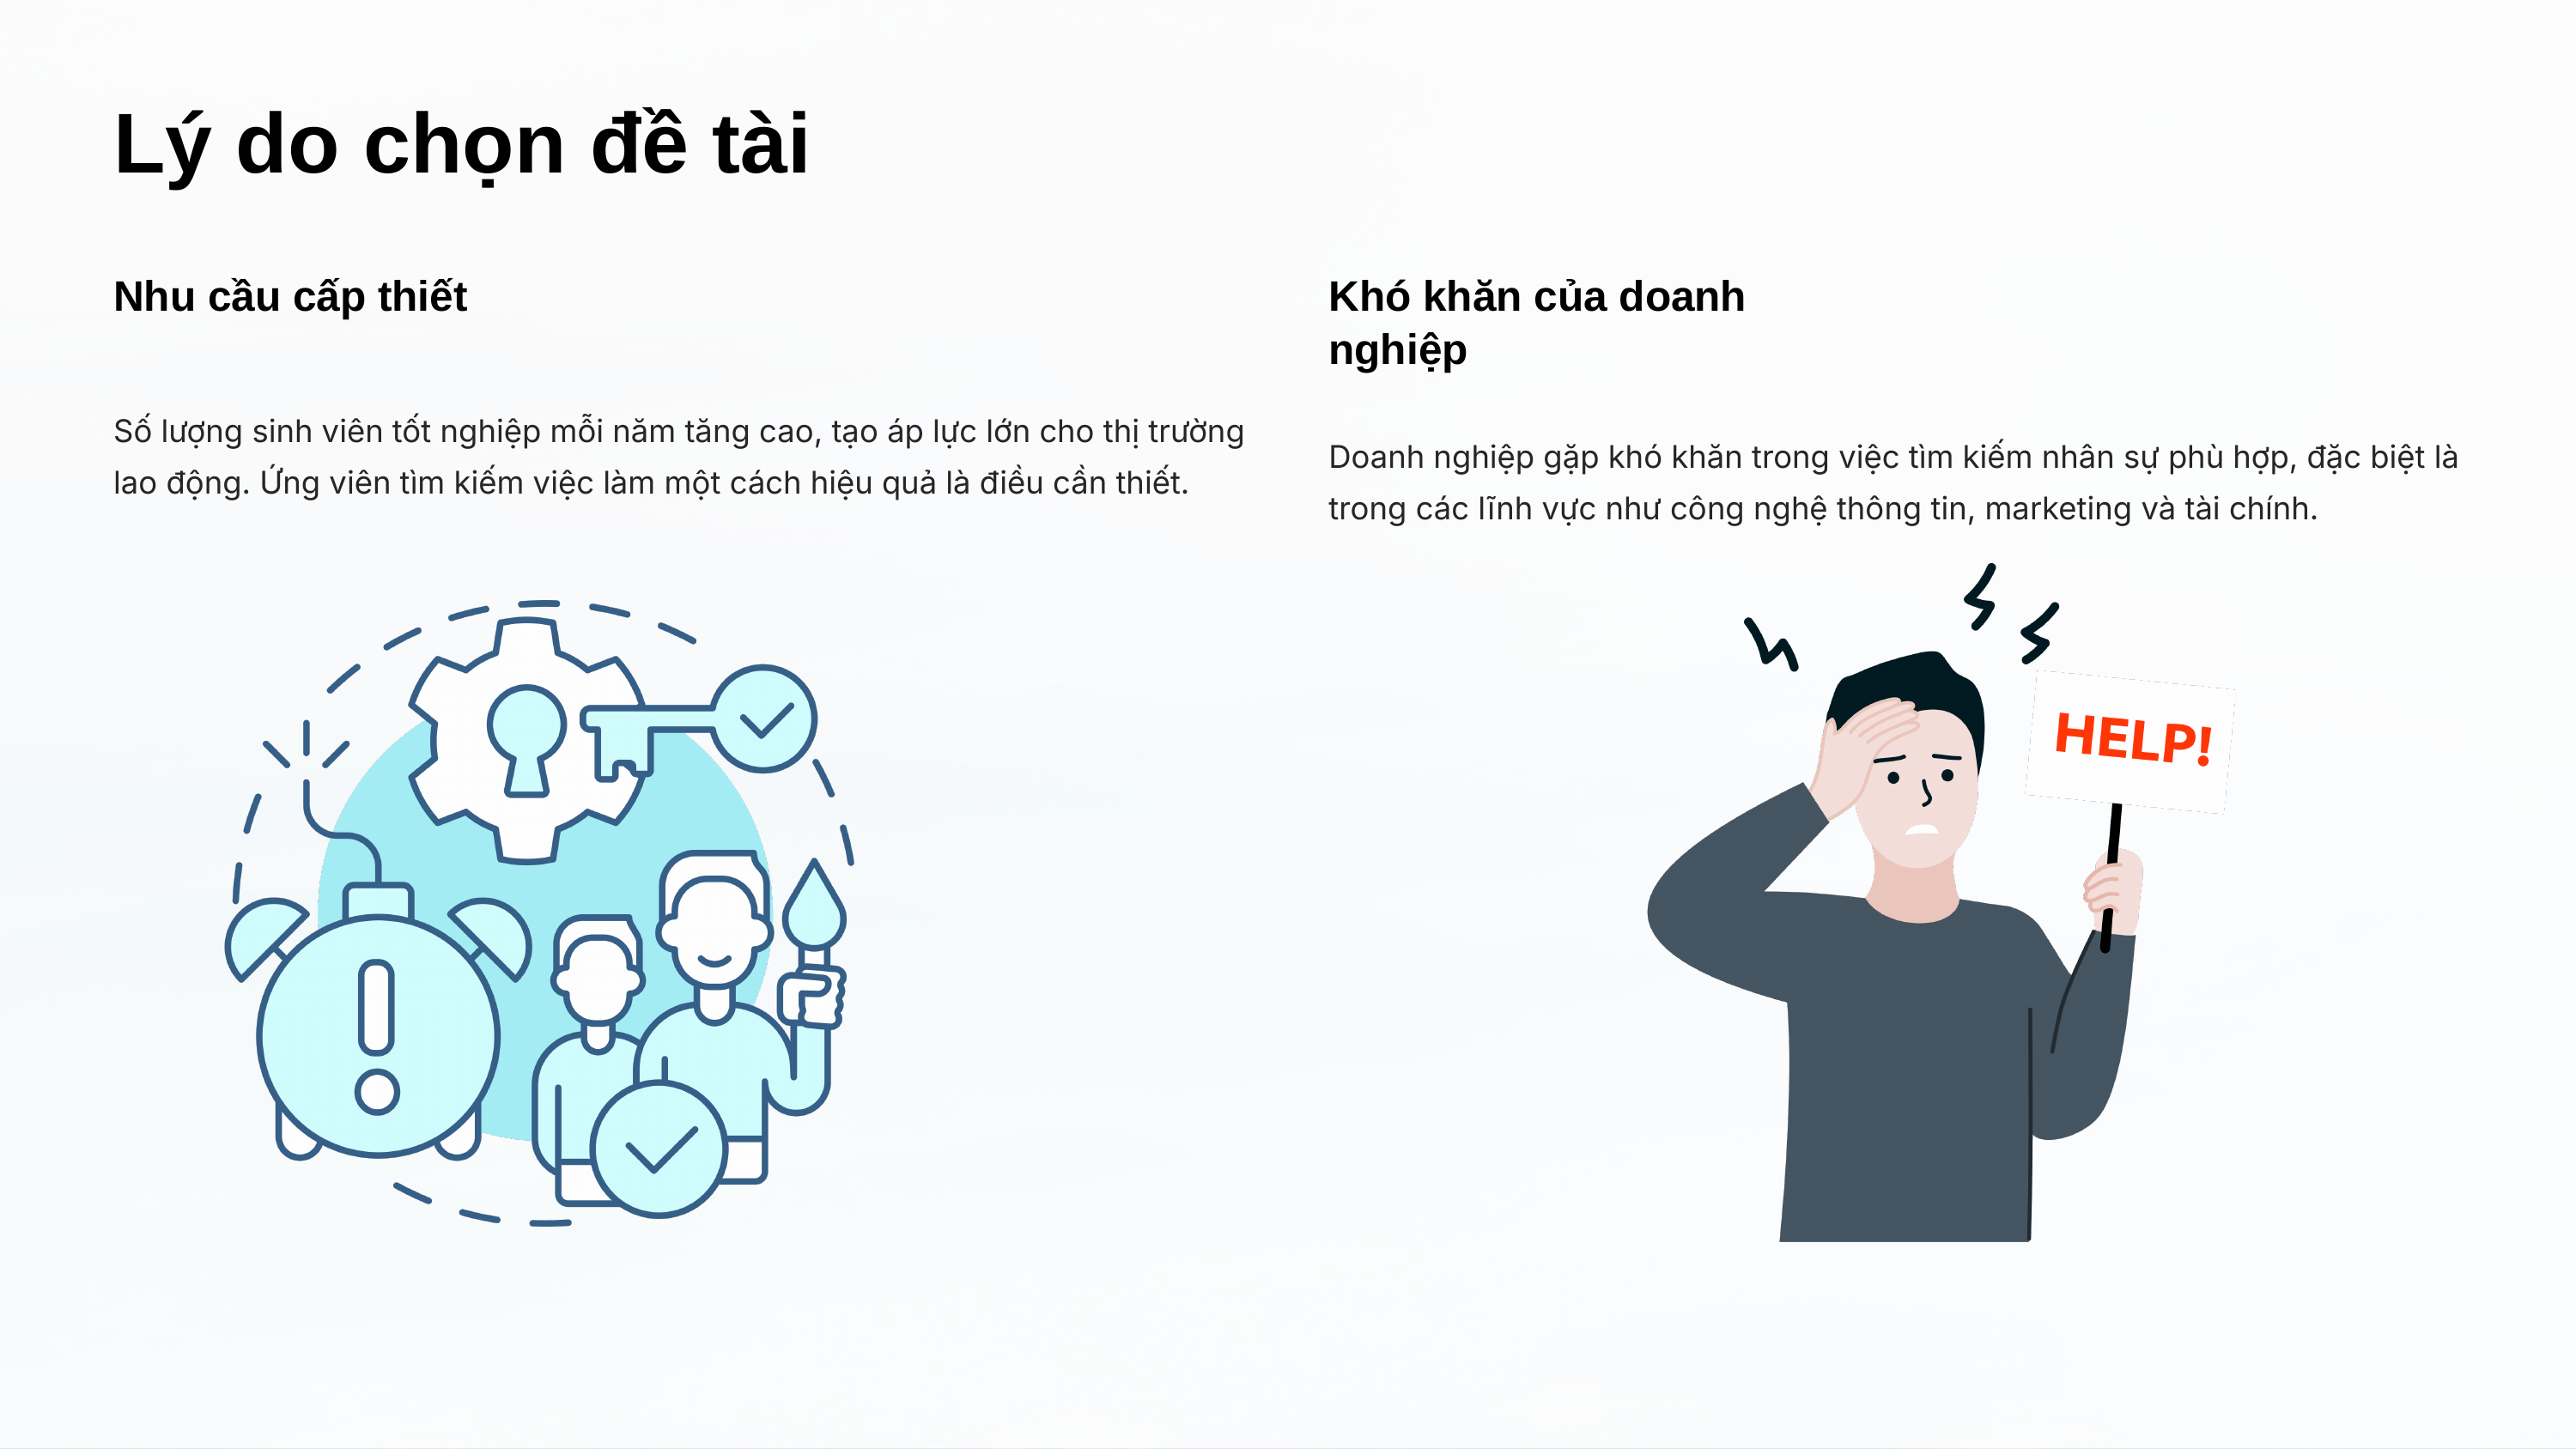

Lý do chọn đề tài
Nhu cầu cấp thiết
Khó khăn của doanh nghiệp
Số lượng sinh viên tốt nghiệp mỗi năm tăng cao, tạo áp lực lớn cho thị trường lao động. Ứng viên tìm kiếm việc làm một cách hiệu quả là điều cần thiết.
Doanh nghiệp gặp khó khăn trong việc tìm kiếm nhân sự phù hợp, đặc biệt là trong các lĩnh vực như công nghệ thông tin, marketing và tài chính.